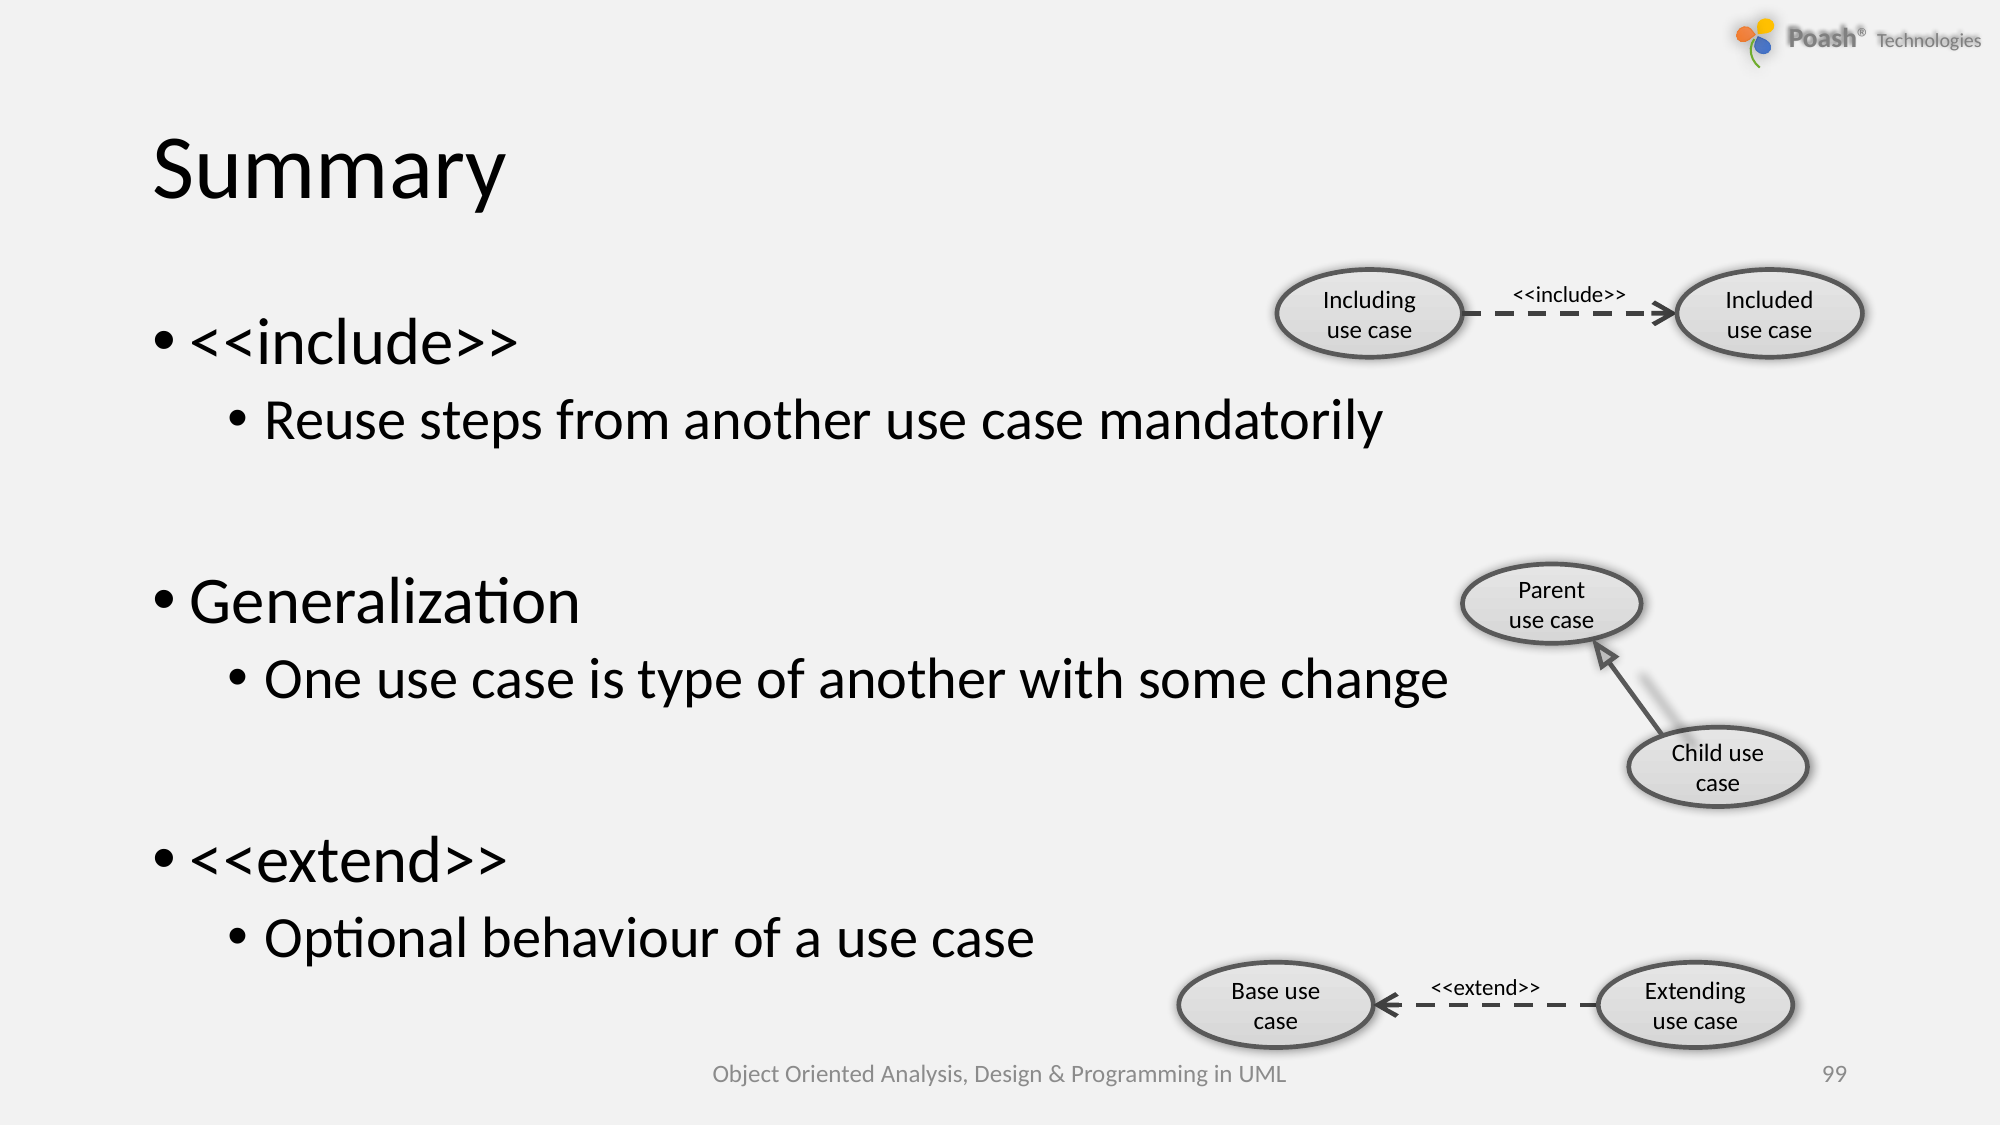

# Summary
Included use case
Including use case
<<include>>
<<include>>
Reuse steps from another use case mandatorily

Generalization
One use case is type of another with some change

<<extend>>
Optional behaviour of a use case

Parent use case

Child use case
Extending use case
Base use case
<<extend>>
Object Oriented Analysis, Design & Programming in UML
99